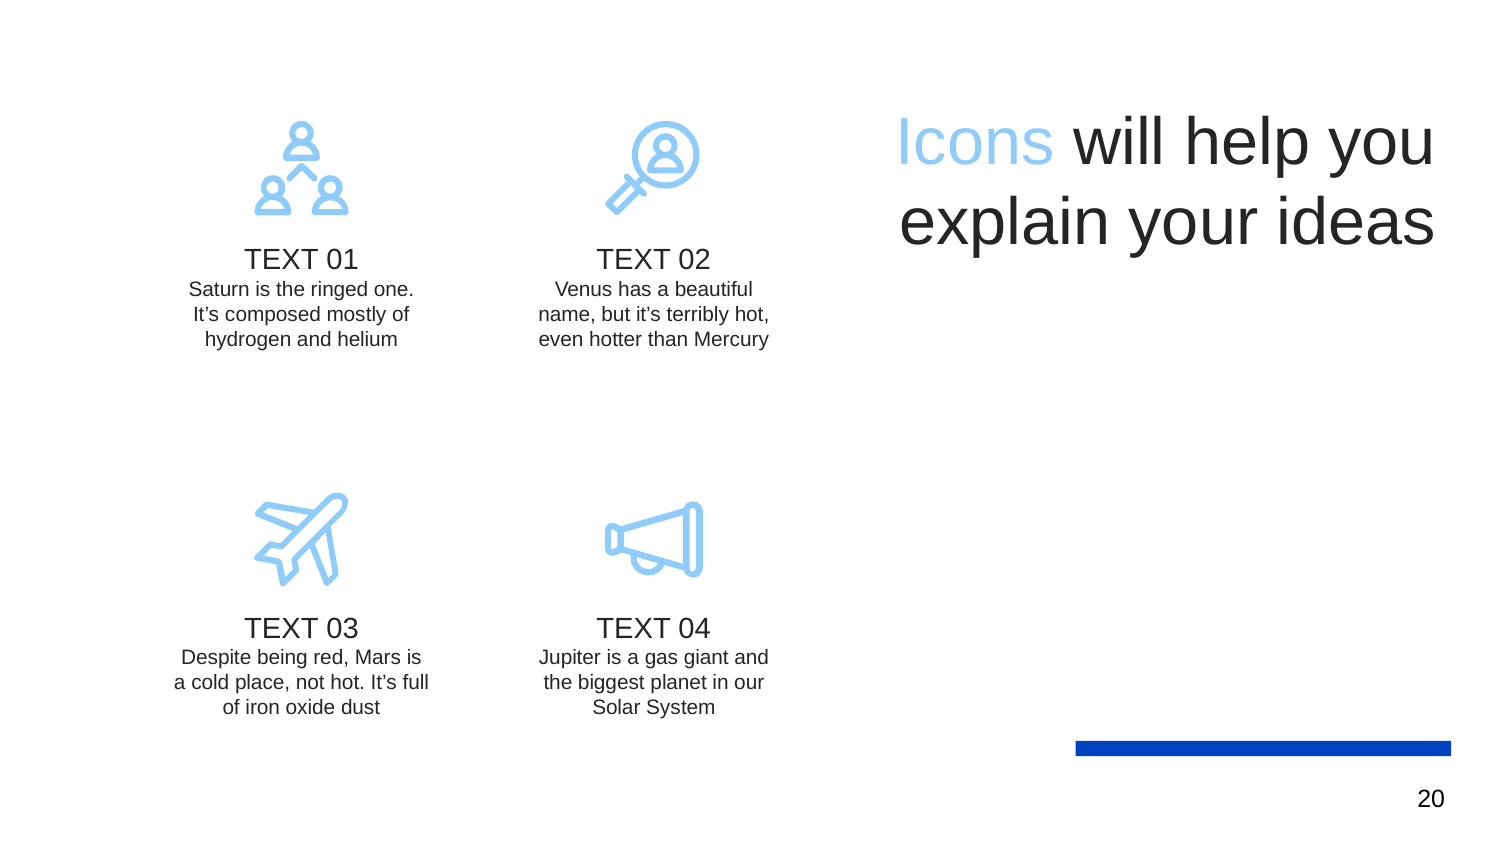

# Icons will help you explain your ideas

TEXT 01
Saturn is the ringed one. It’s composed mostly of hydrogen and helium
TEXT 02
Venus has a beautiful name, but it’s terribly hot, even hotter than Mercury

TEXT 03
Despite being red, Mars is a cold place, not hot. It’s full of iron oxide dust

TEXT 04
Jupiter is a gas giant and the biggest planet in our Solar System

20